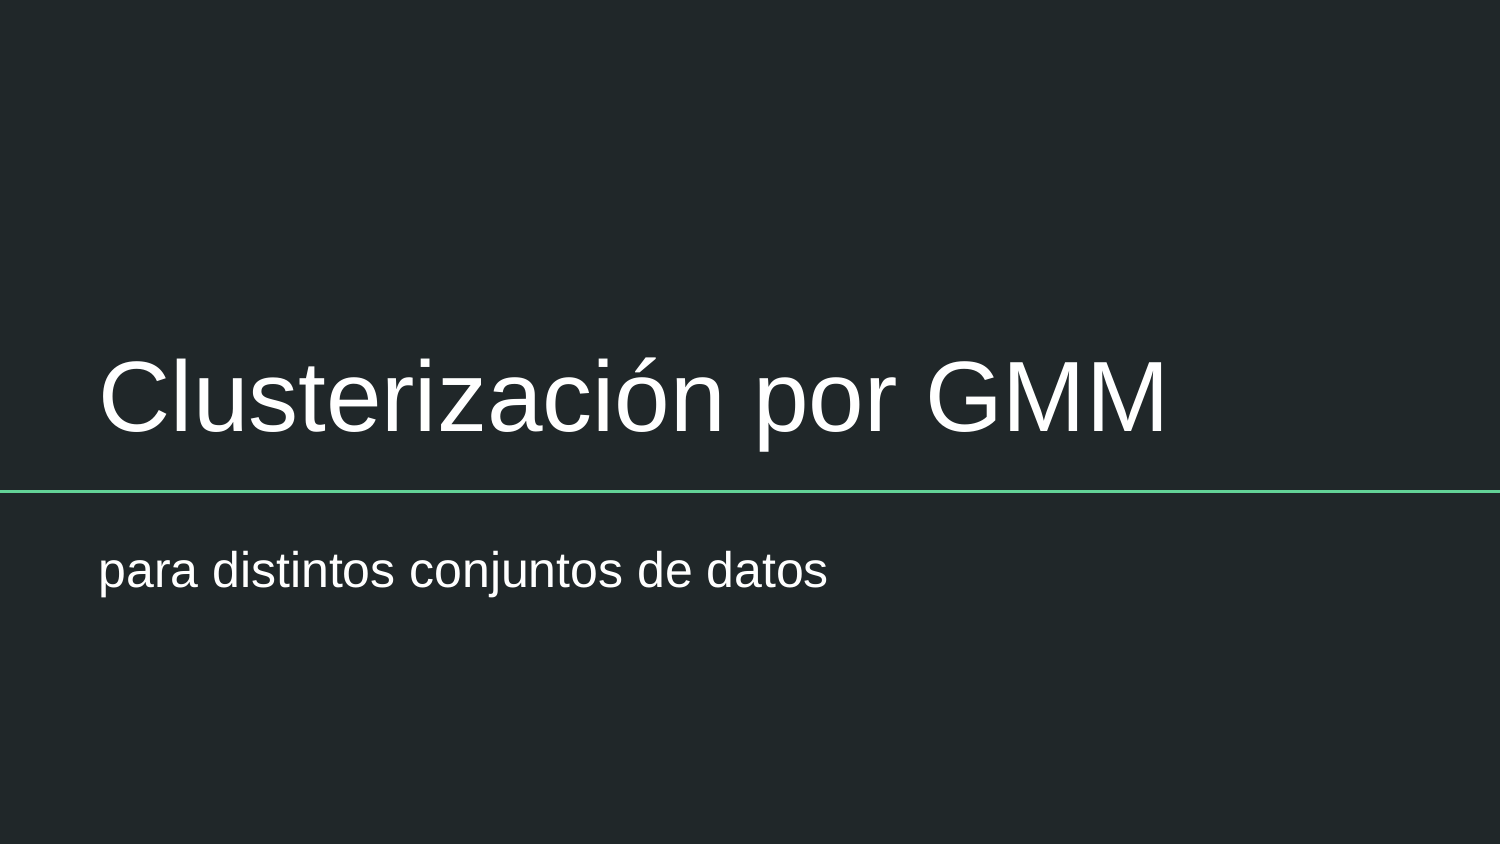

# Clusterización por GMM
para distintos conjuntos de datos